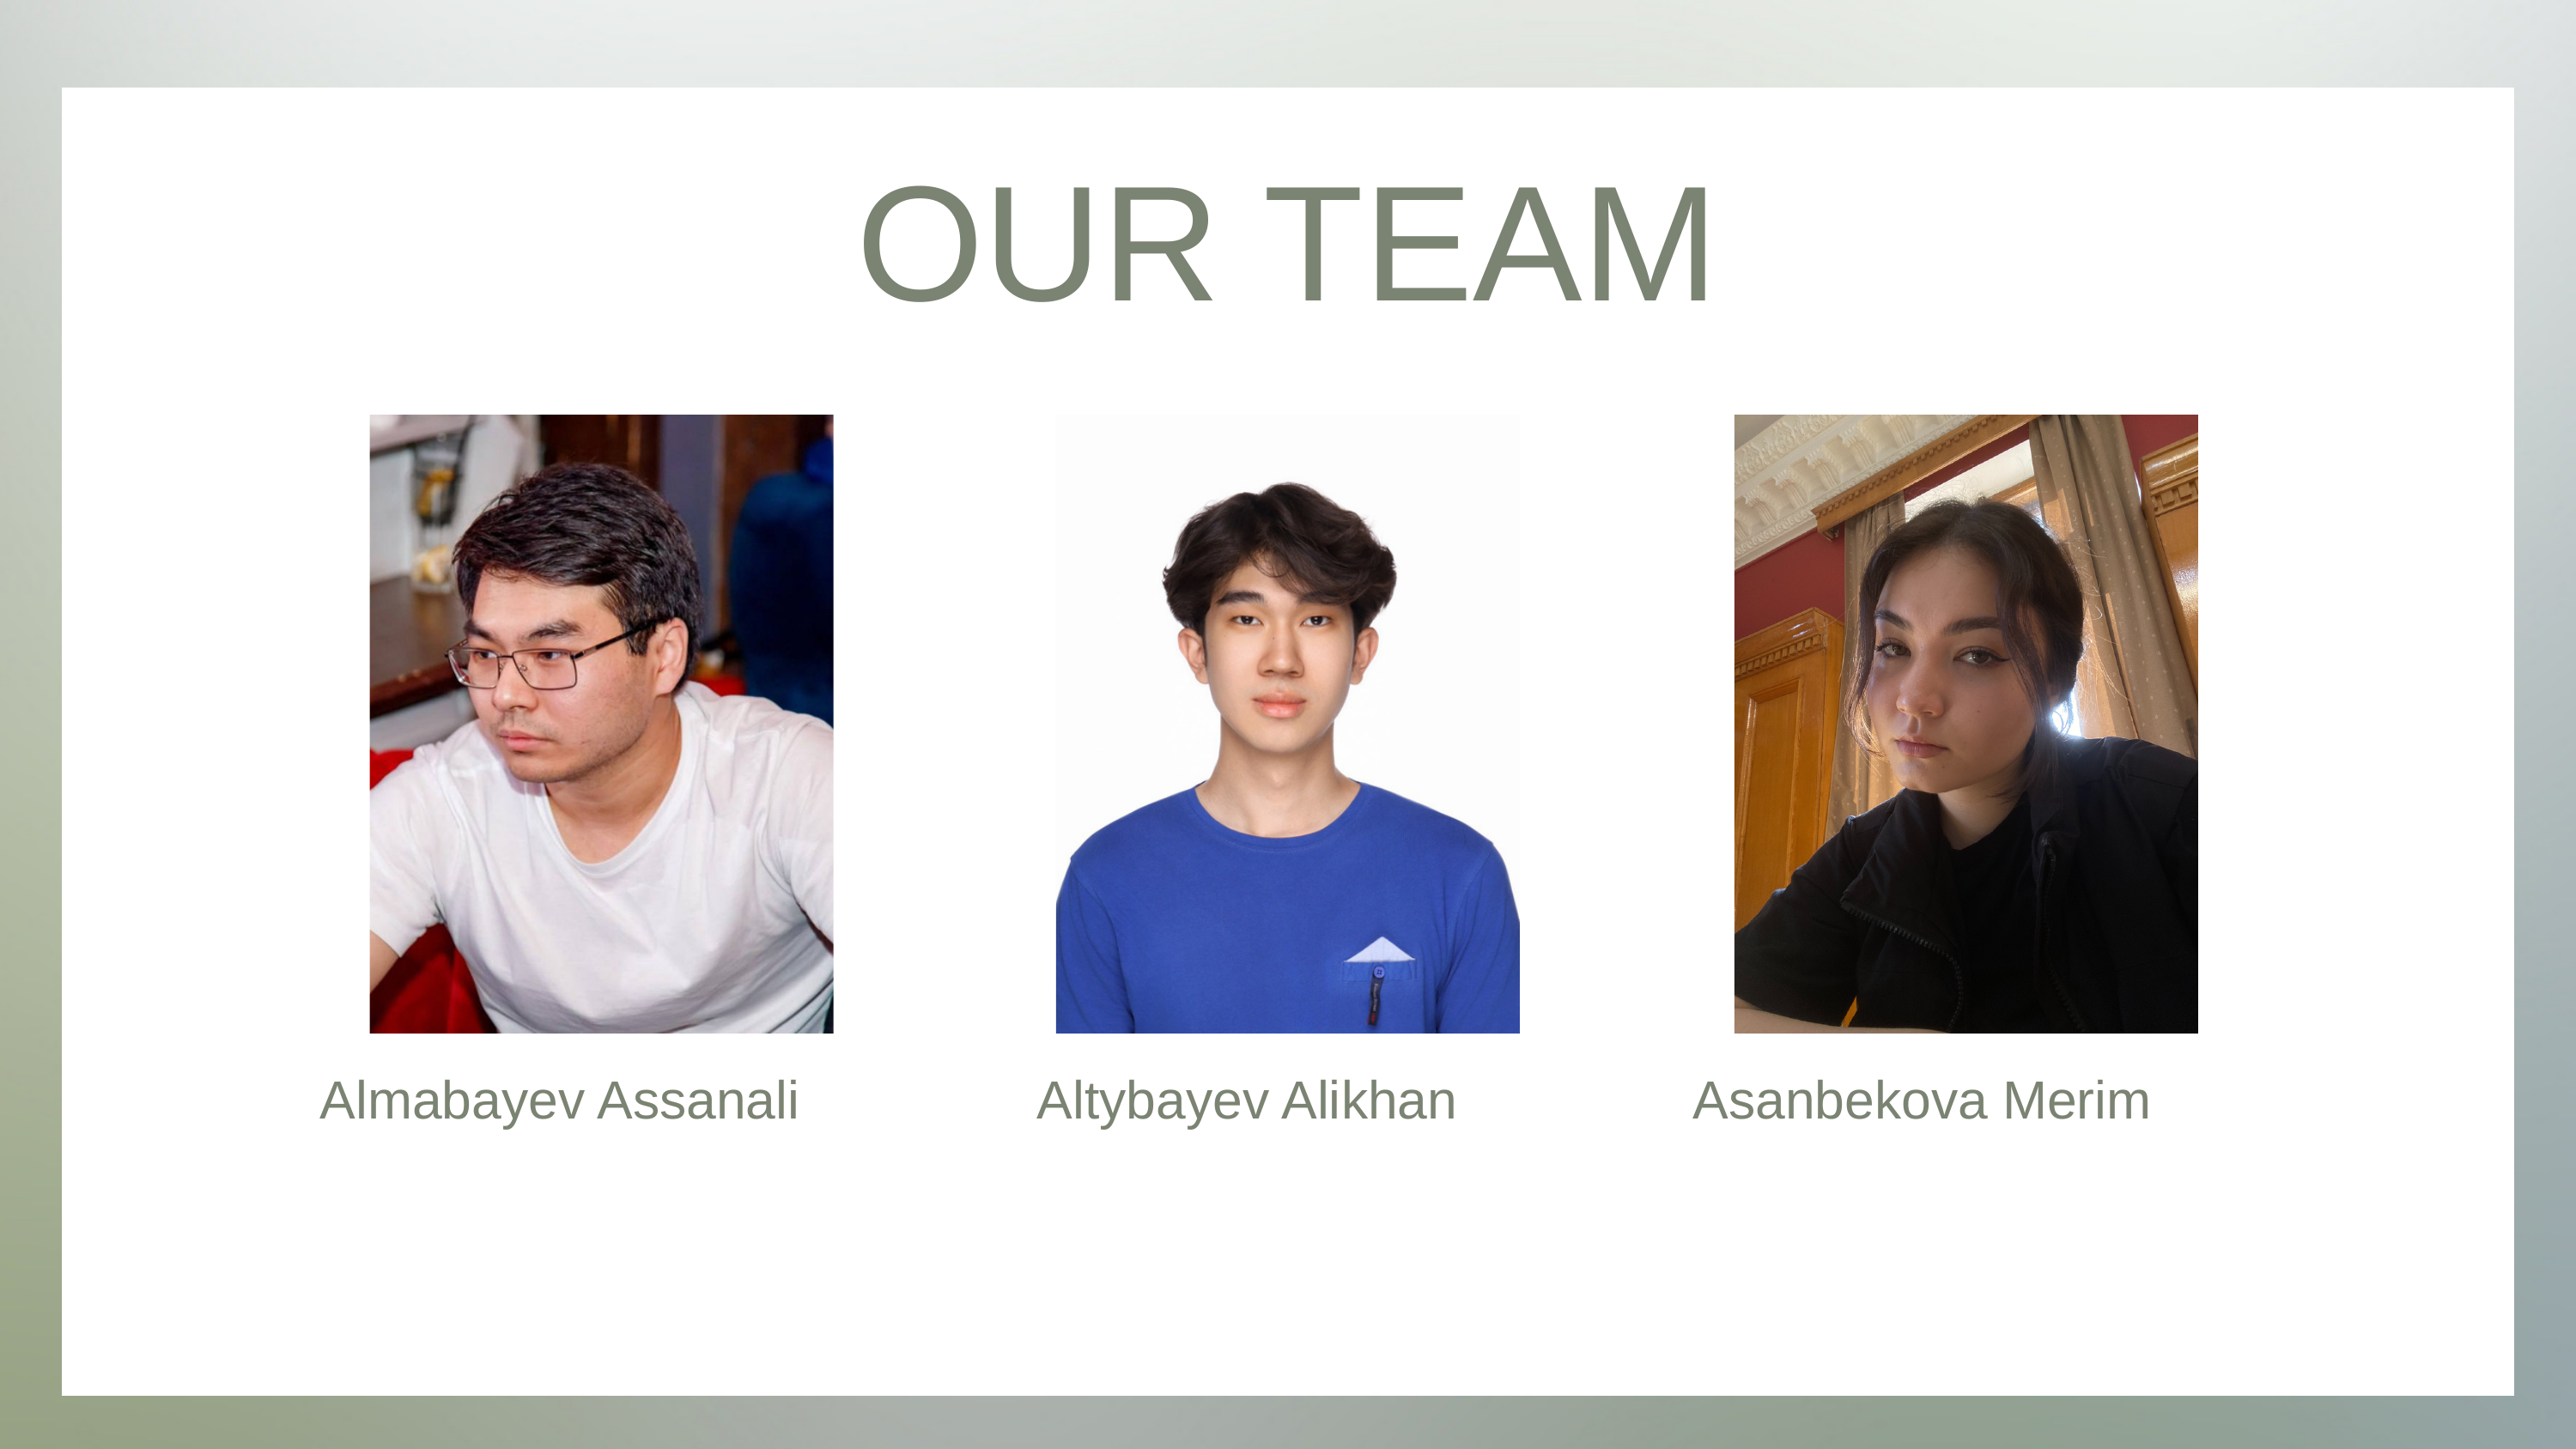

OUR TEAM

Almabayev Assanali
Altybayev Alikhan
Asanbekova Merim